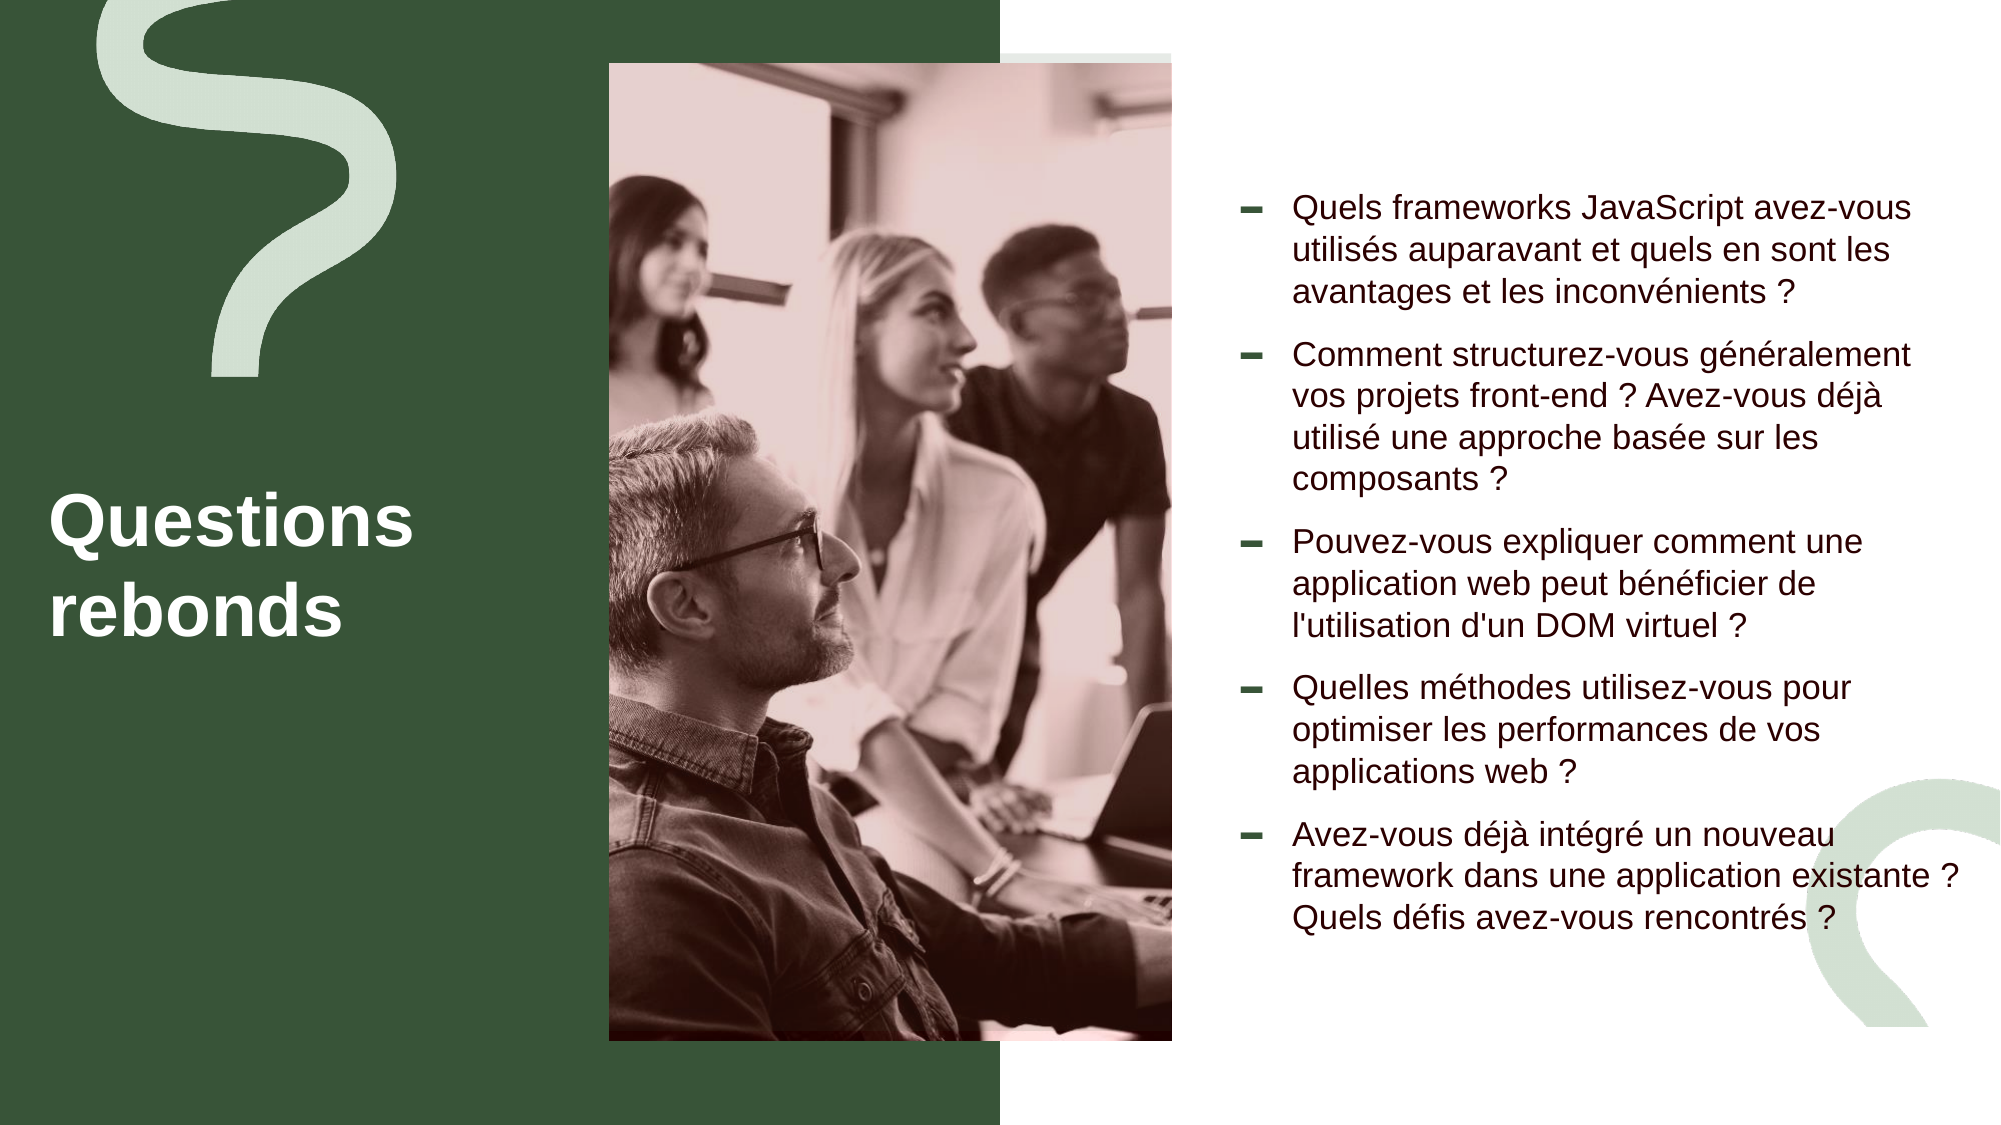

Quels frameworks JavaScript avez-vous utilisés auparavant et quels en sont les avantages et les inconvénients ?
Comment structurez-vous généralement vos projets front-end ? Avez-vous déjà utilisé une approche basée sur les composants ?
Pouvez-vous expliquer comment une application web peut bénéficier de l'utilisation d'un DOM virtuel ?
Quelles méthodes utilisez-vous pour optimiser les performances de vos applications web ?
Avez-vous déjà intégré un nouveau framework dans une application existante ? Quels défis avez-vous rencontrés ?

# Questions rebonds